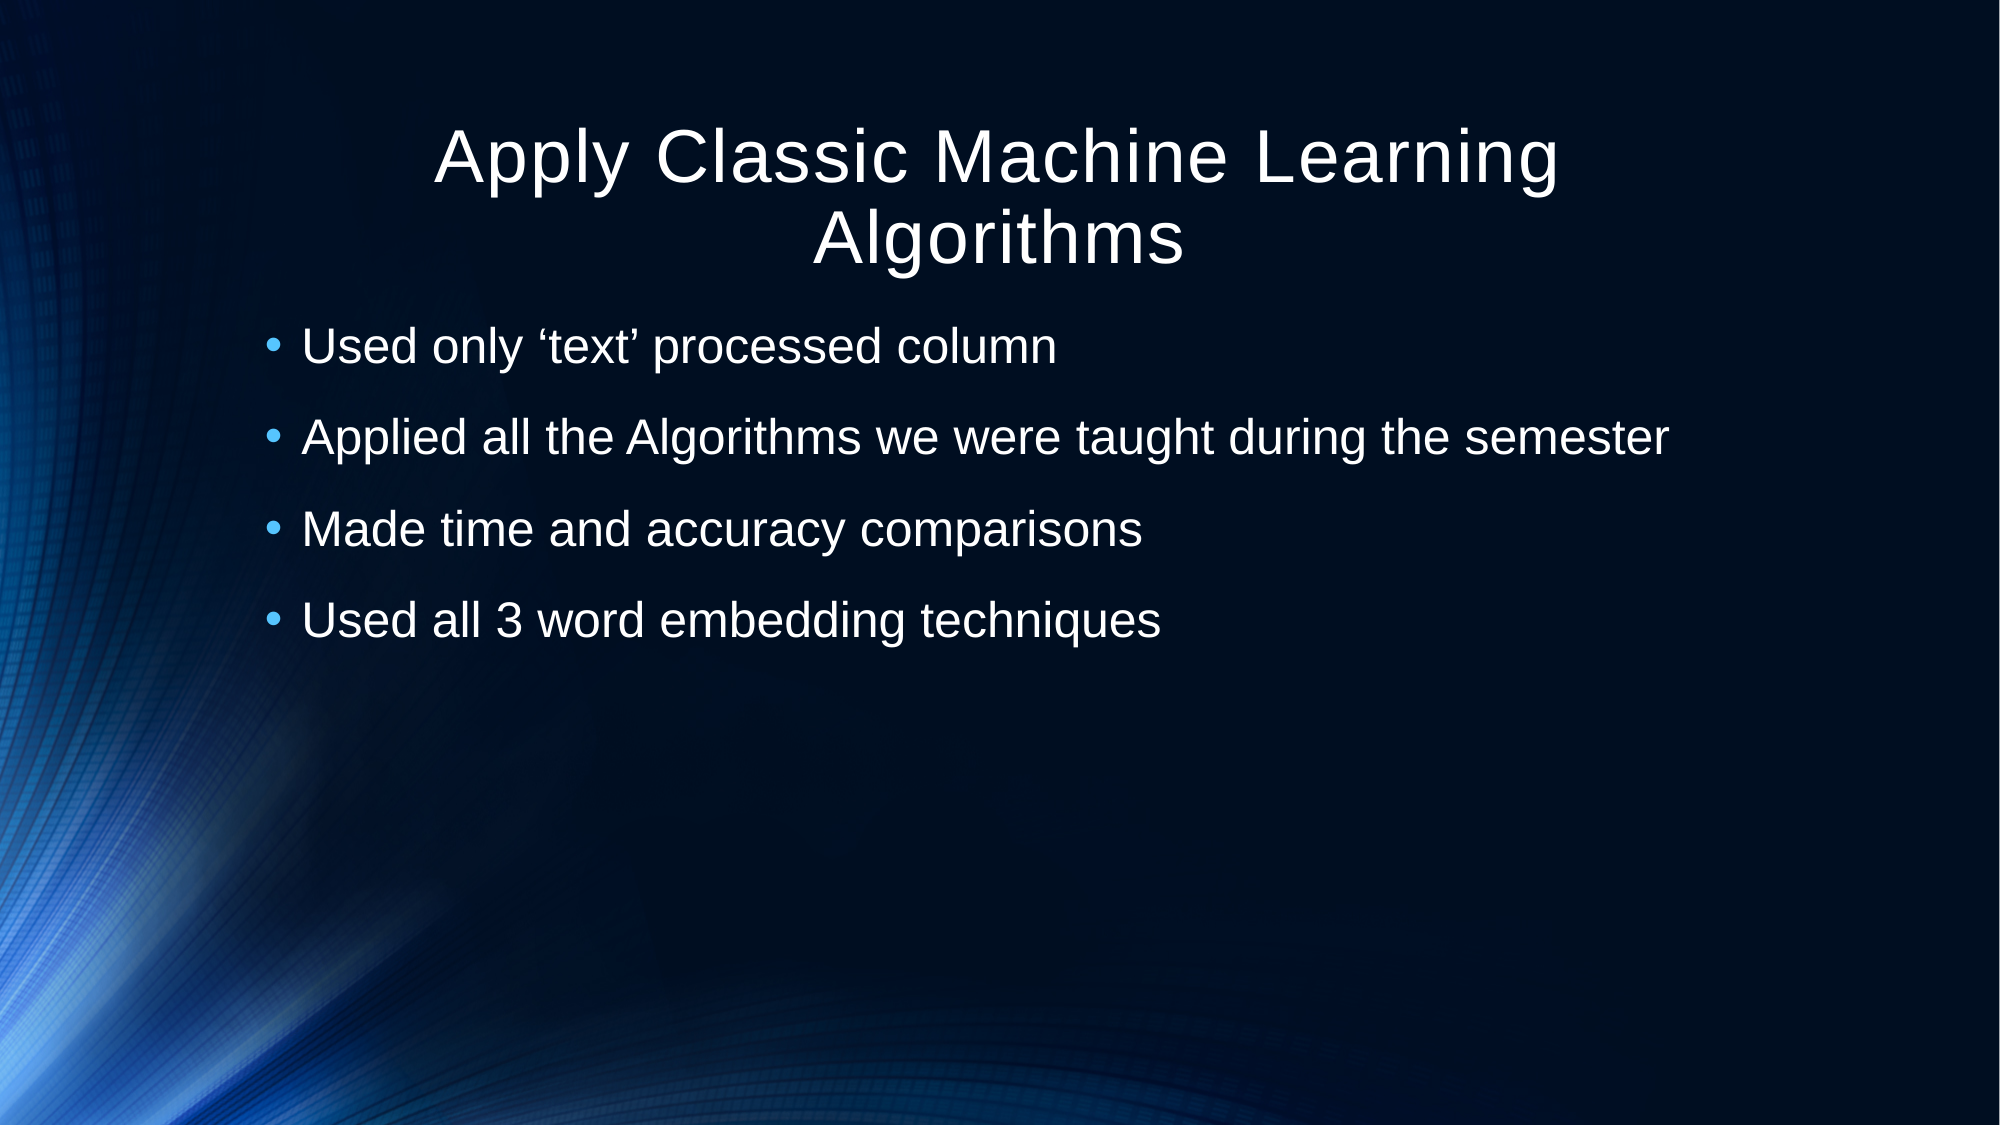

# Apply Classic Machine Learning Algorithms
Used only ‘text’ processed column
Applied all the Algorithms we were taught during the semester
Made time and accuracy comparisons
Used all 3 word embedding techniques